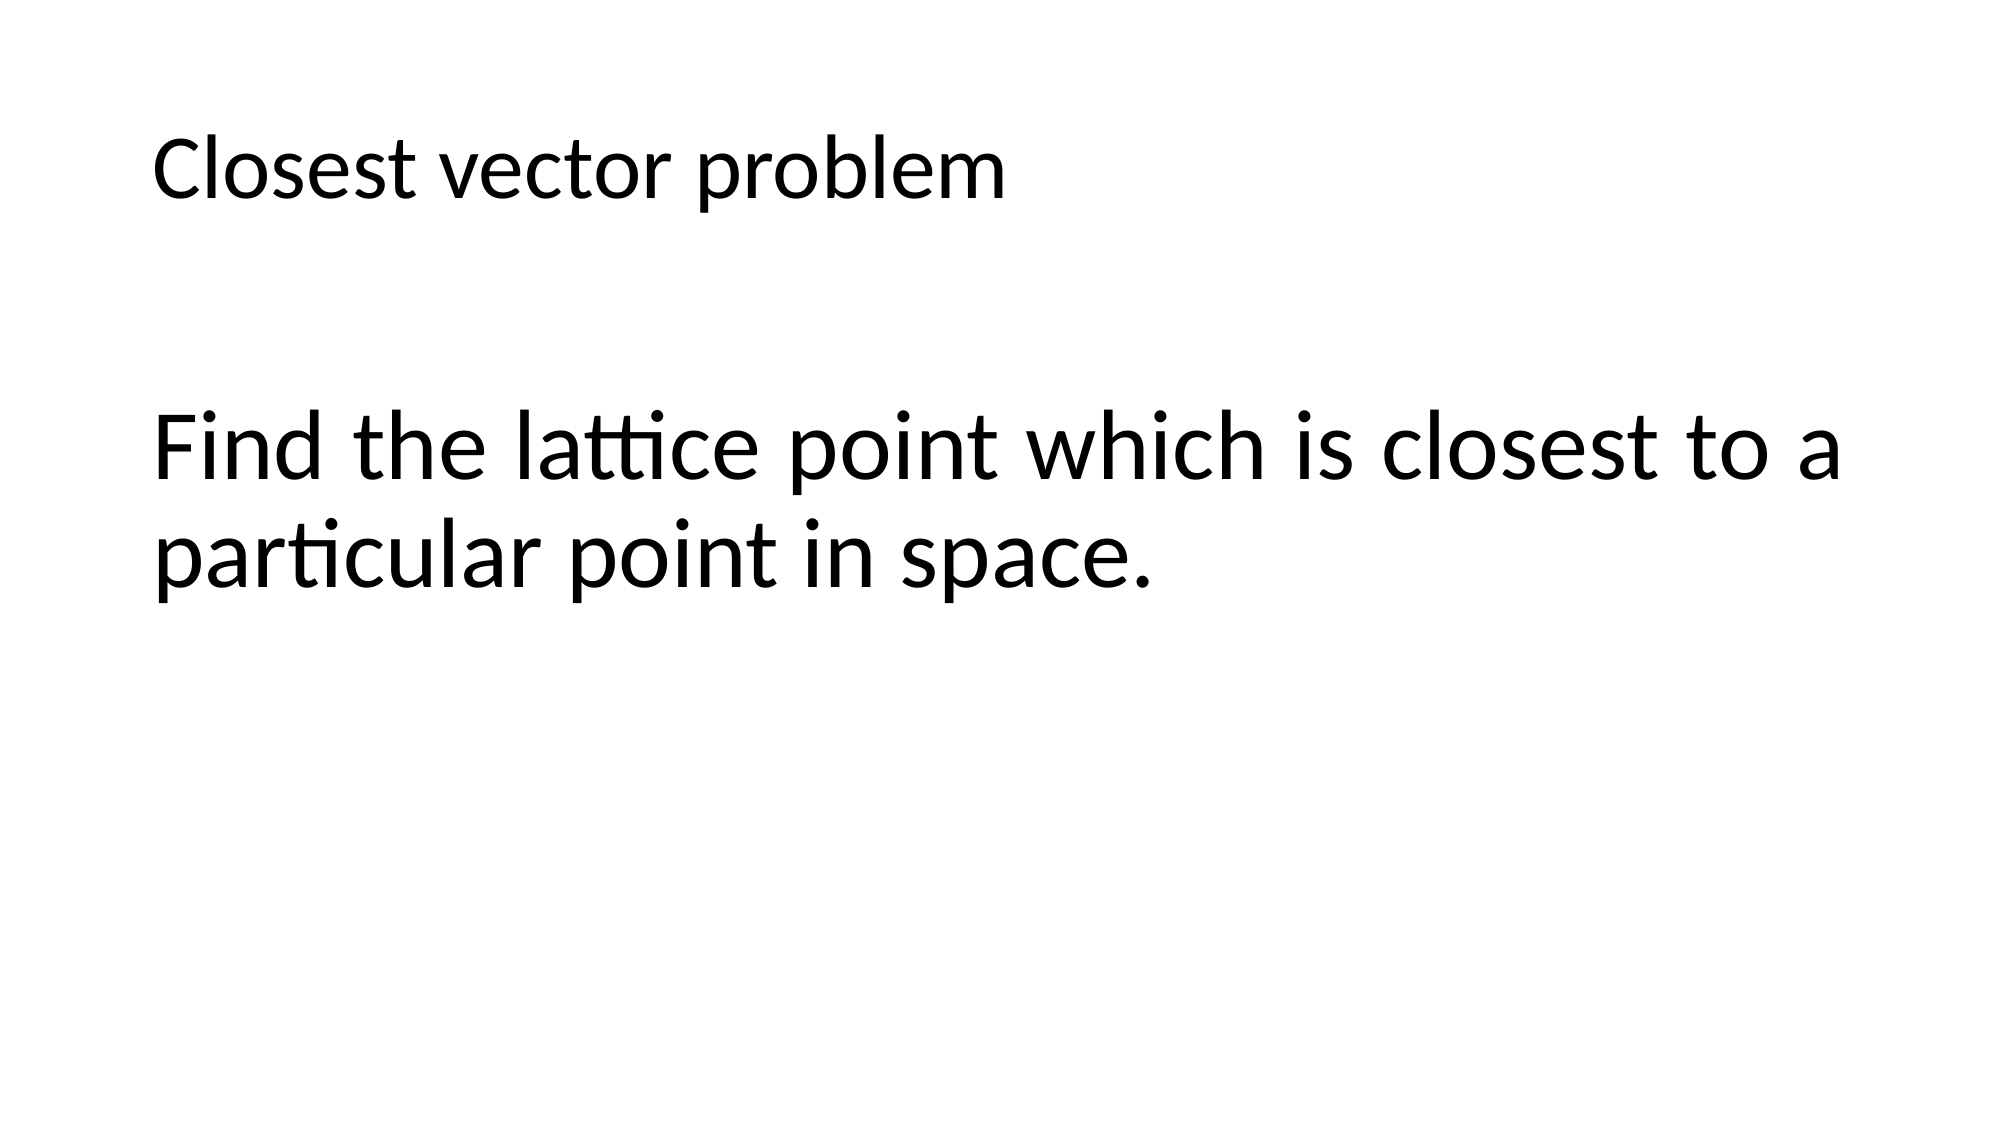

# Closest vector problem
Find the lattice point which is closest to a particular point in space.